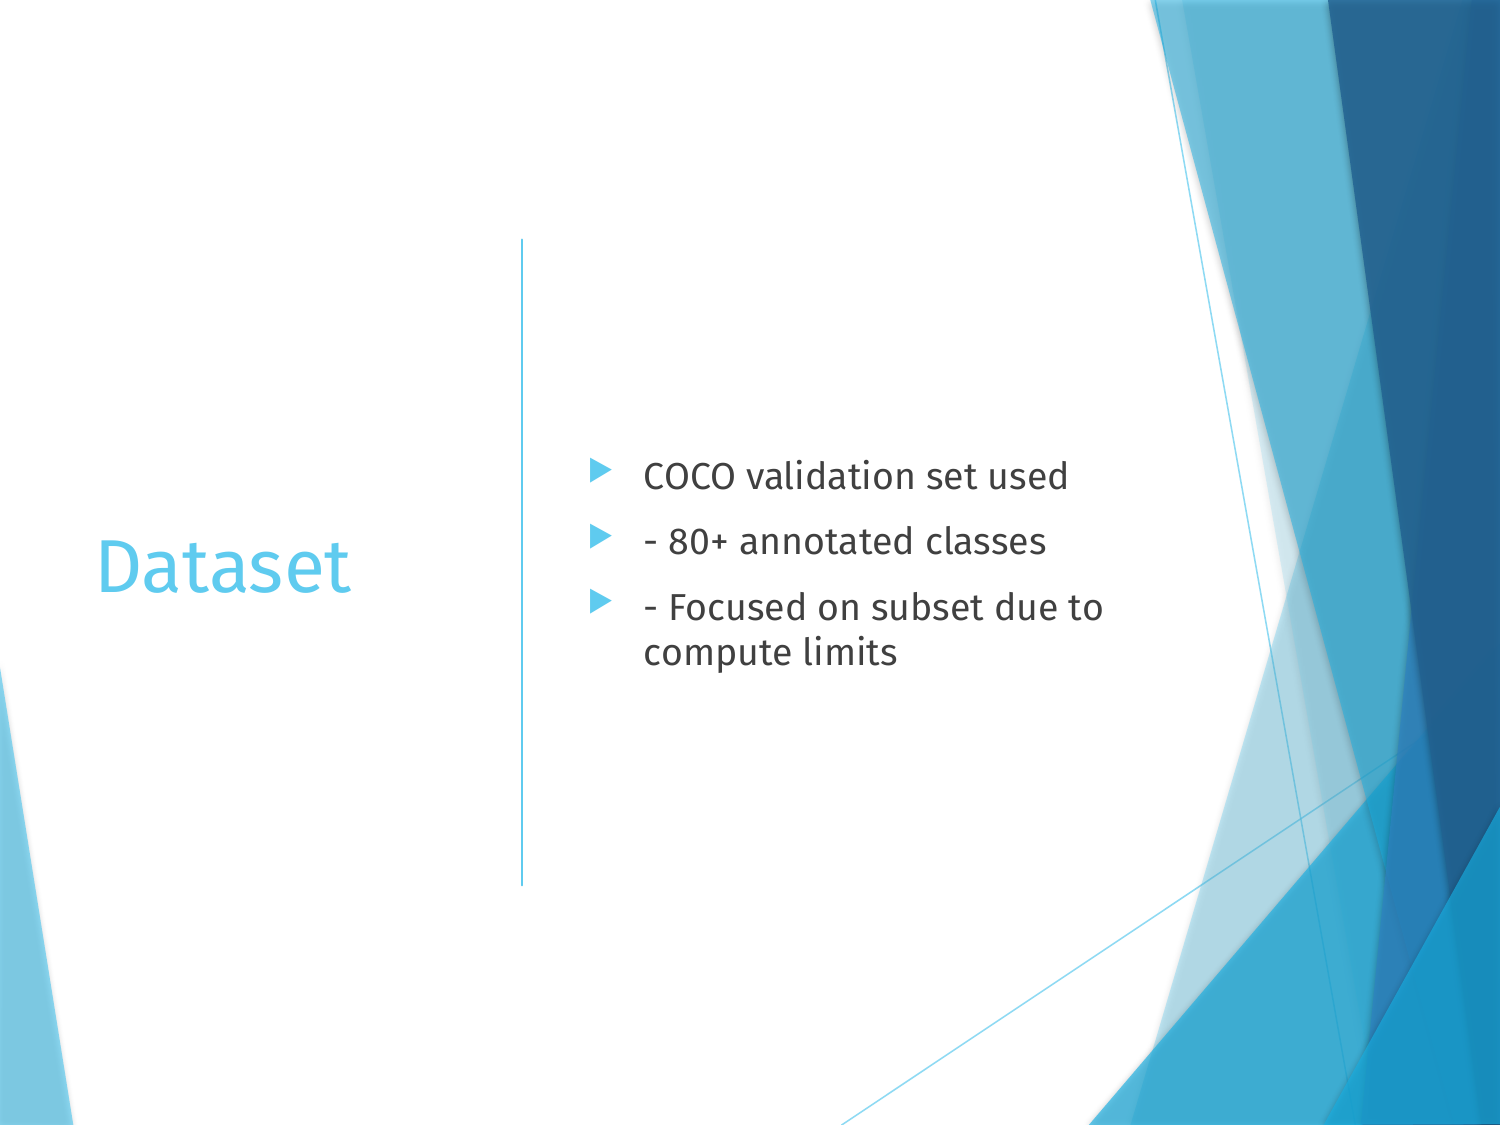

# Dataset
COCO validation set used
- 80+ annotated classes
- Focused on subset due to compute limits